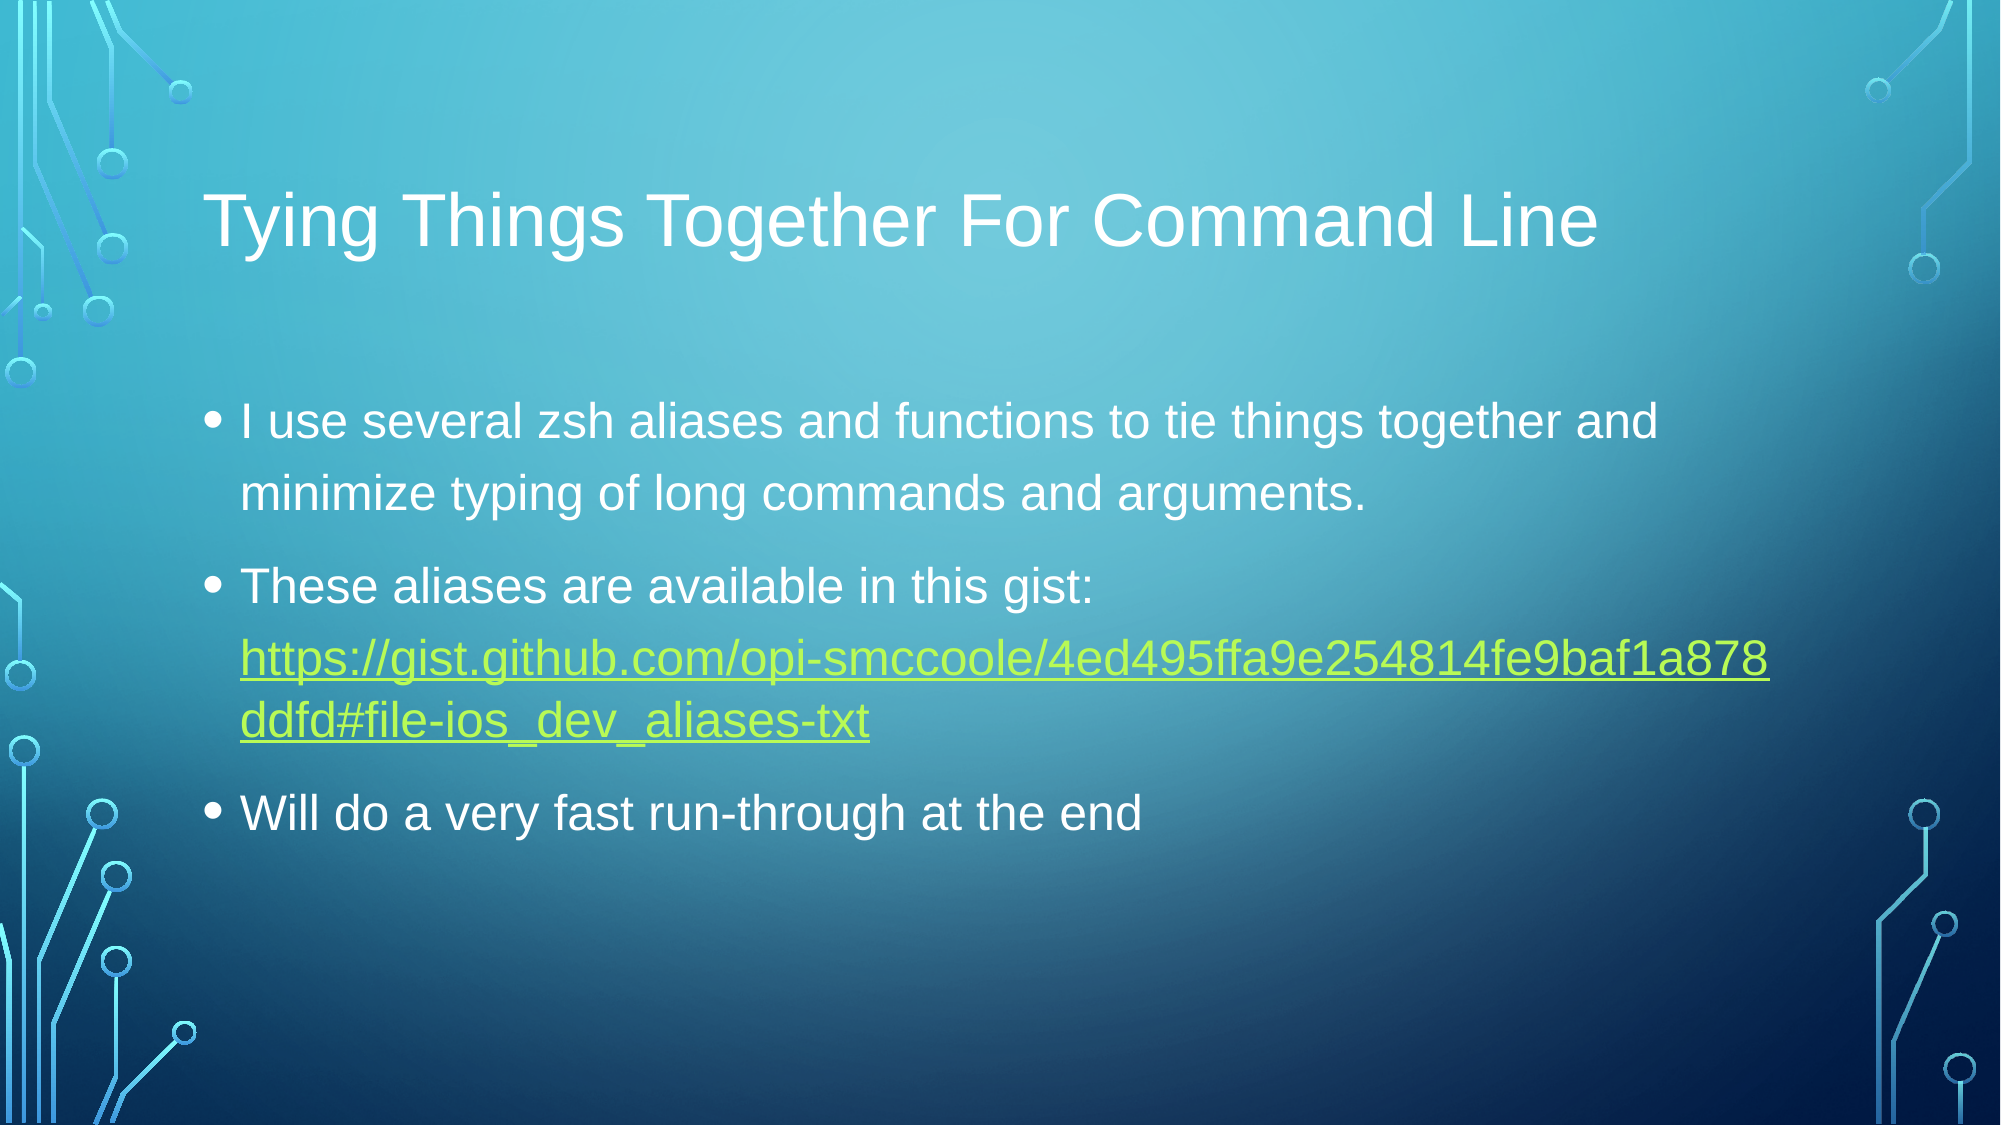

# Tying Things Together For Command Line
I use several zsh aliases and functions to tie things together and minimize typing of long commands and arguments.
These aliases are available in this gist: https://gist.github.com/opi-smccoole/4ed495ffa9e254814fe9baf1a878ddfd#file-ios_dev_aliases-txt
Will do a very fast run-through at the end